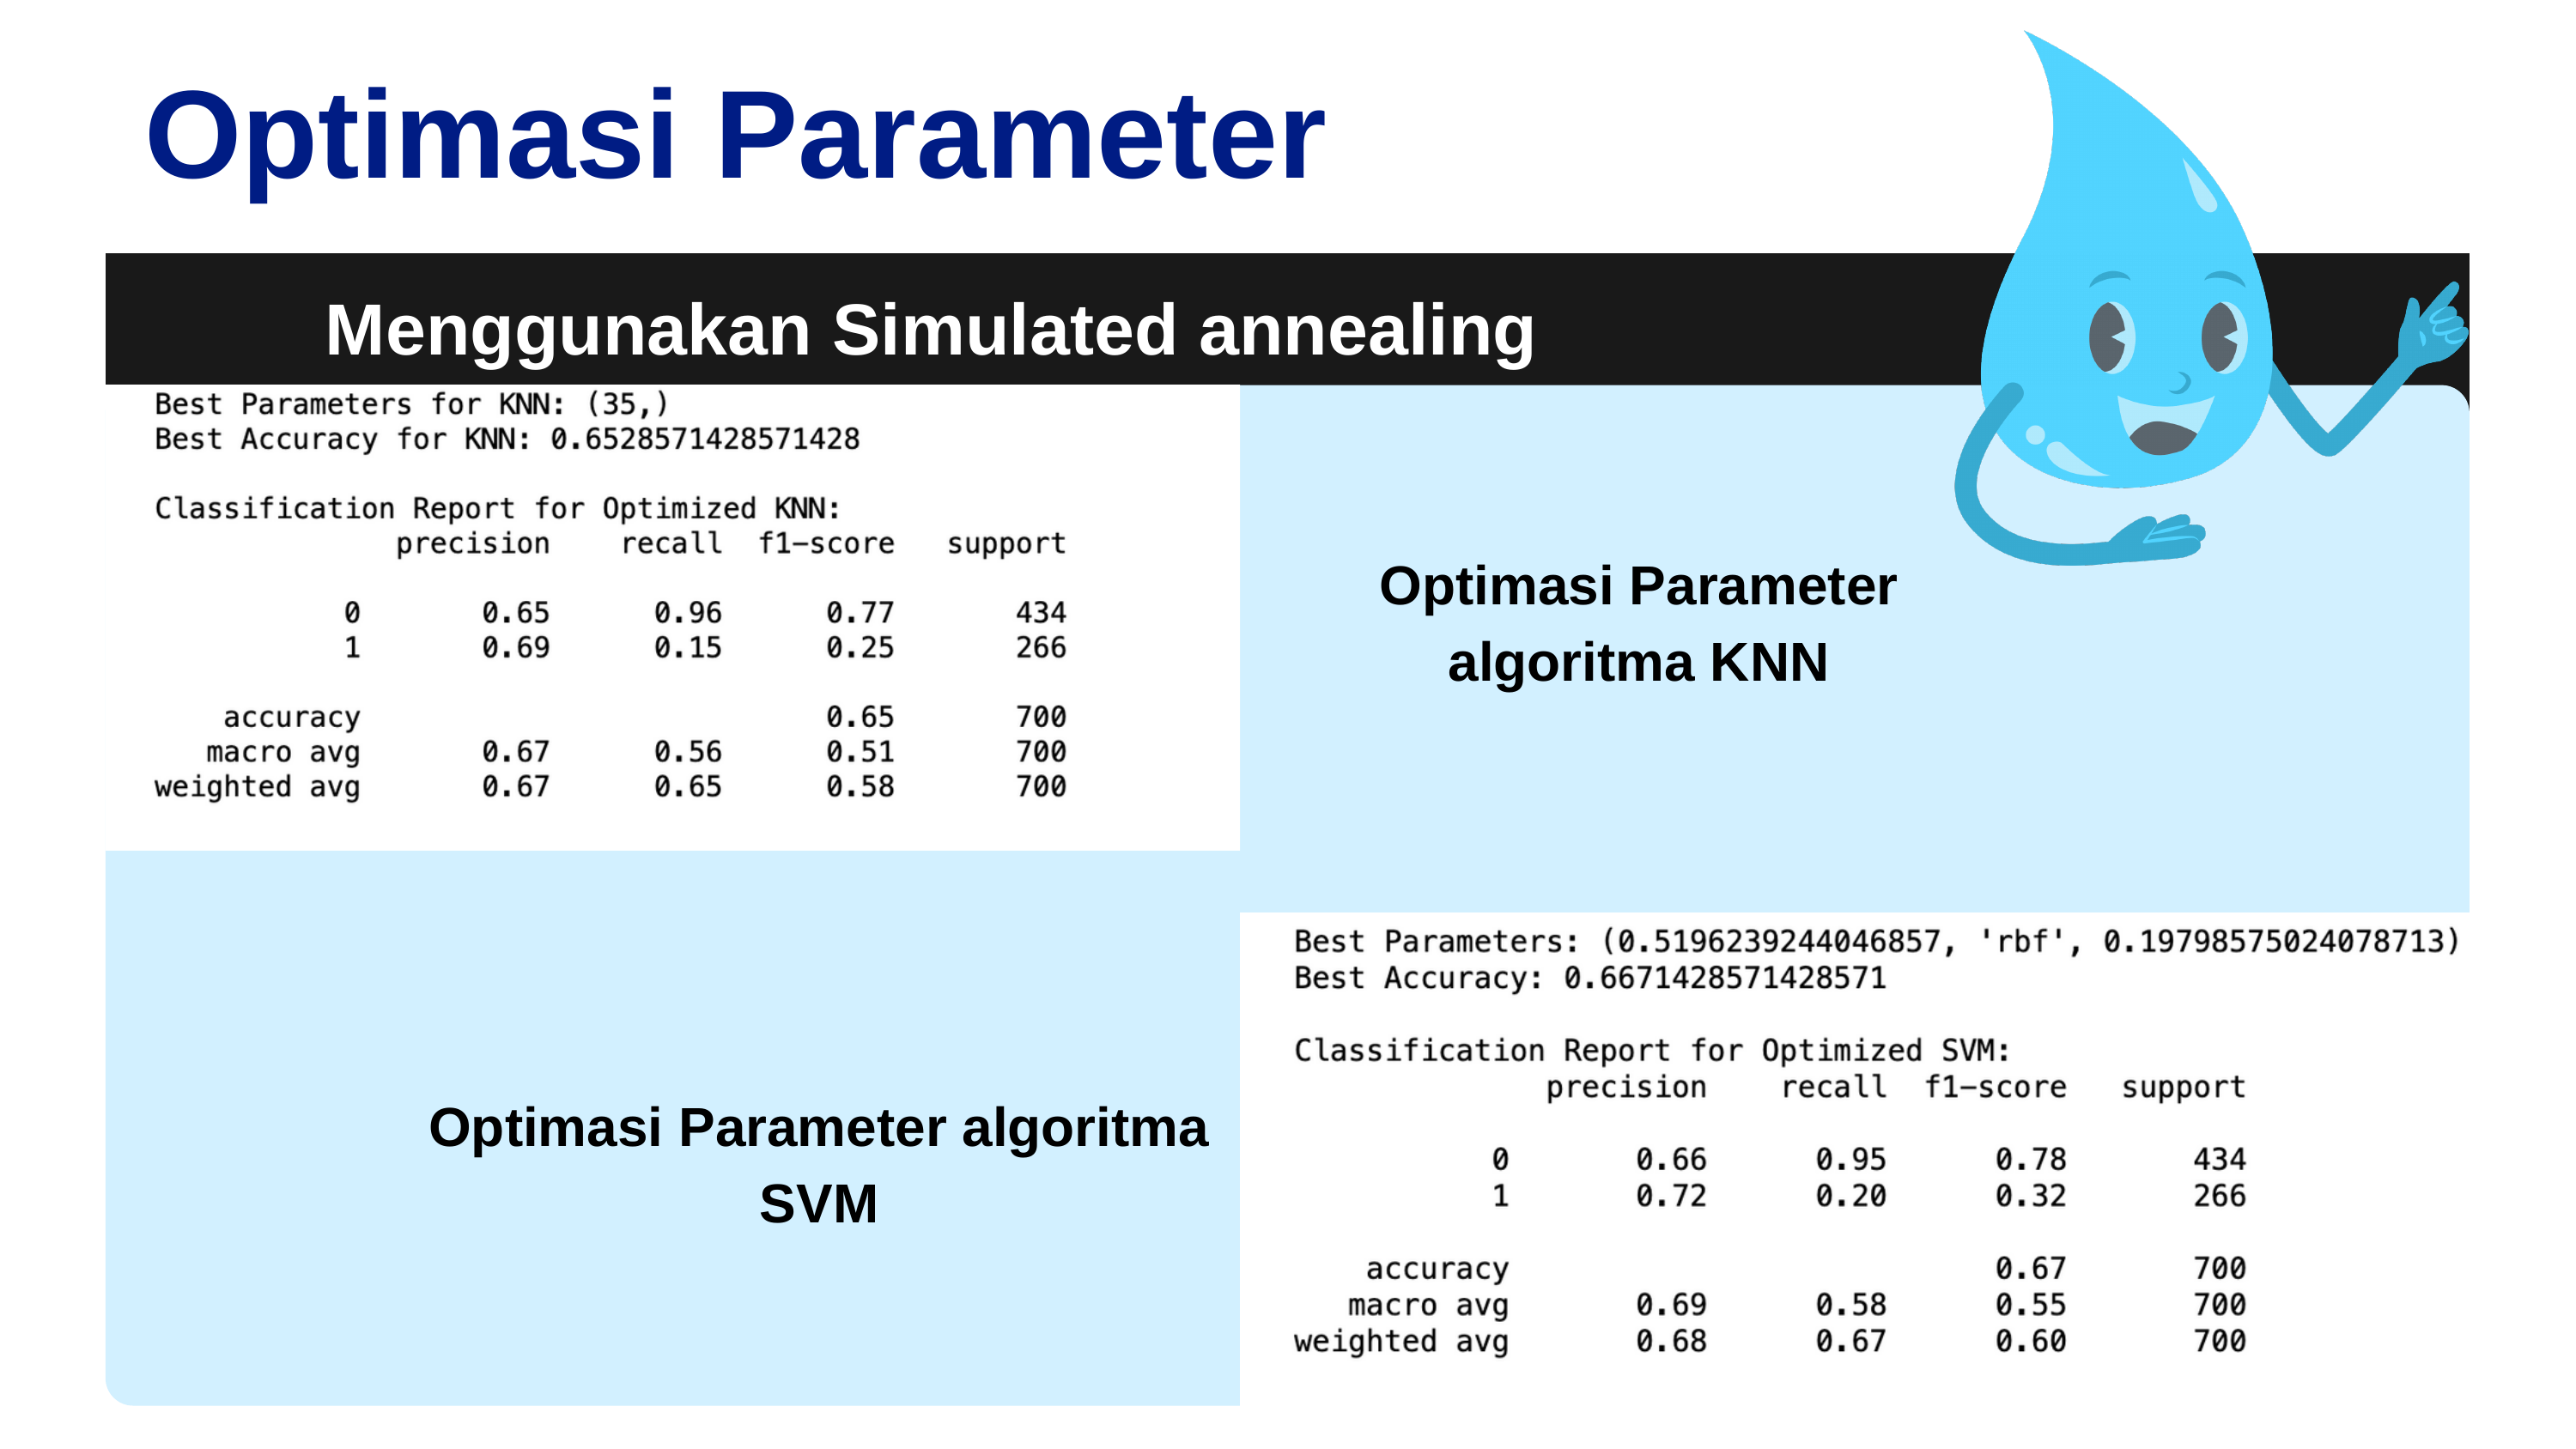

Optimasi Parameter

Menggunakan Simulated annealing
1

2
Optimasi Parameter algoritma KNN

Optimasi Parameter algoritma SVM